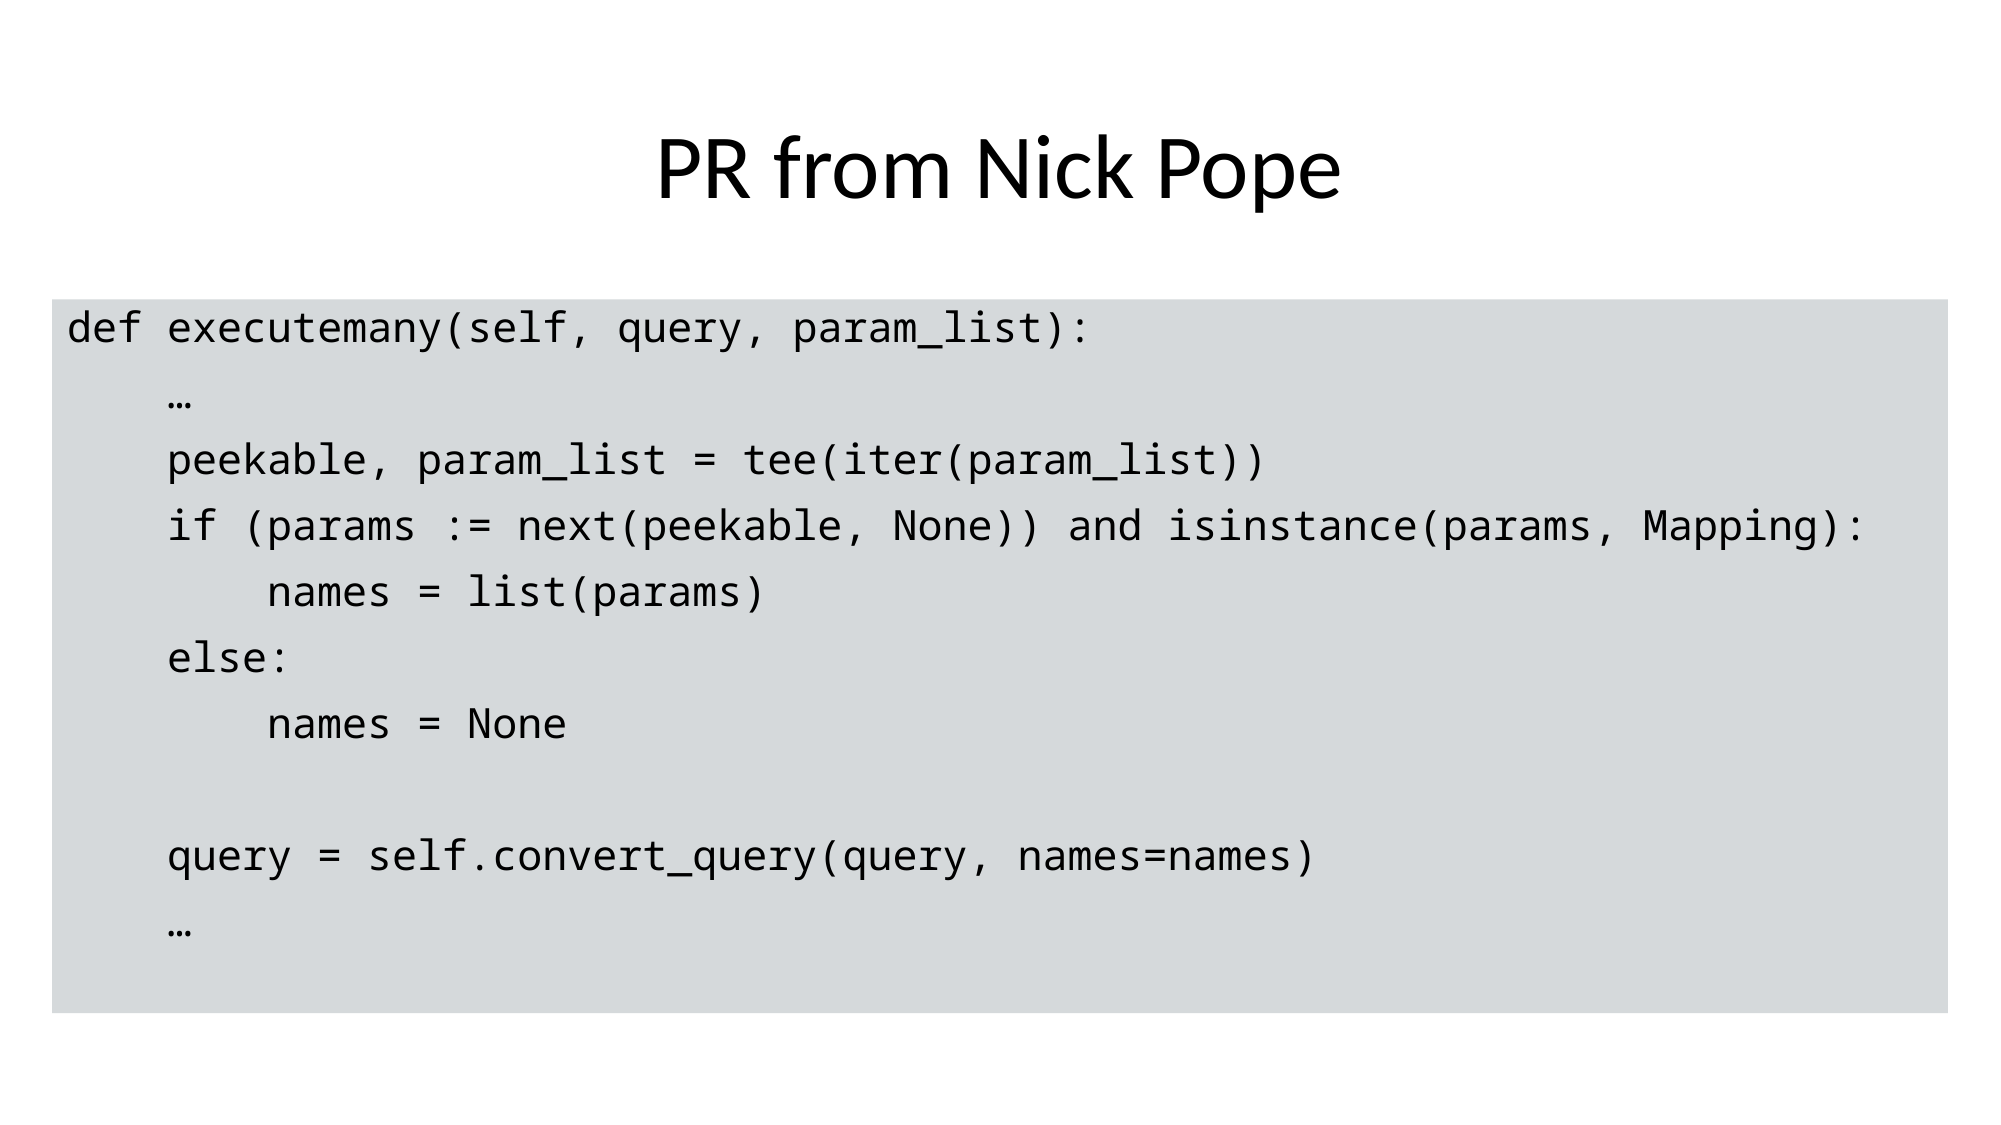

# PR from Nick Pope
def executemany(self, query, param_list):
    …
    peekable, param_list = tee(iter(param_list))
    if (params := next(peekable, None)) and isinstance(params, Mapping):
        names = list(params)
    else:
        names = None

    query = self.convert_query(query, names=names)
    …